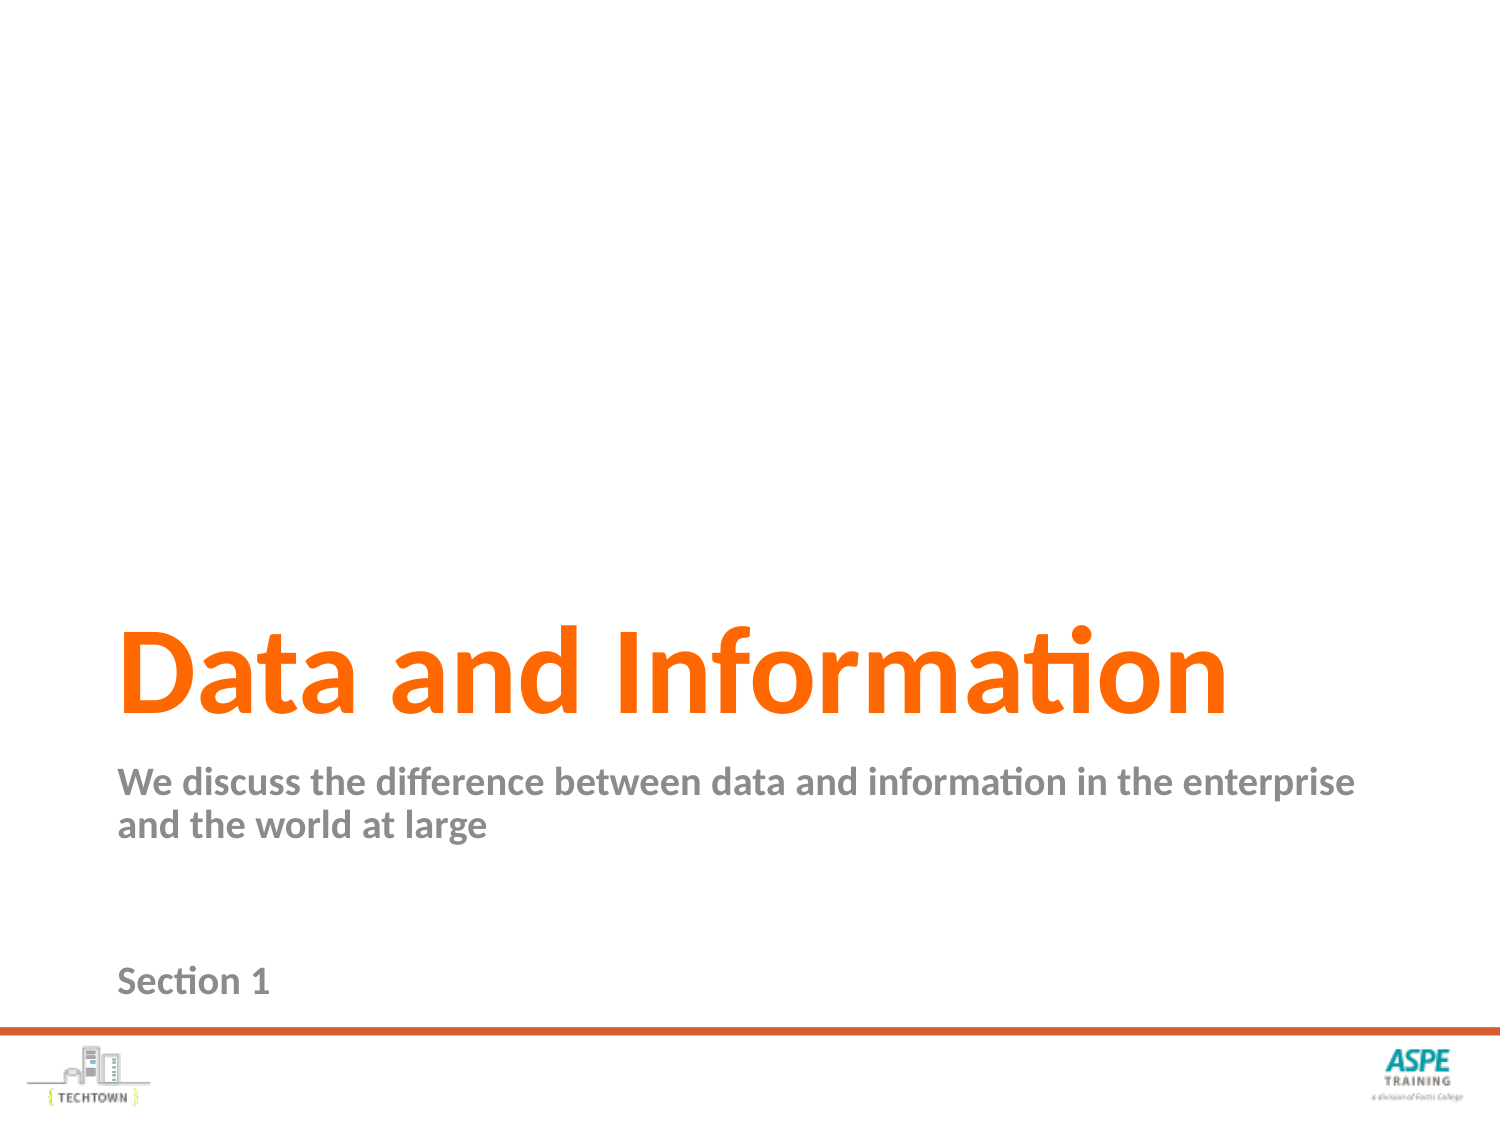

# Data and Information
We discuss the difference between data and information in the enterprise and the world at large

Section 1